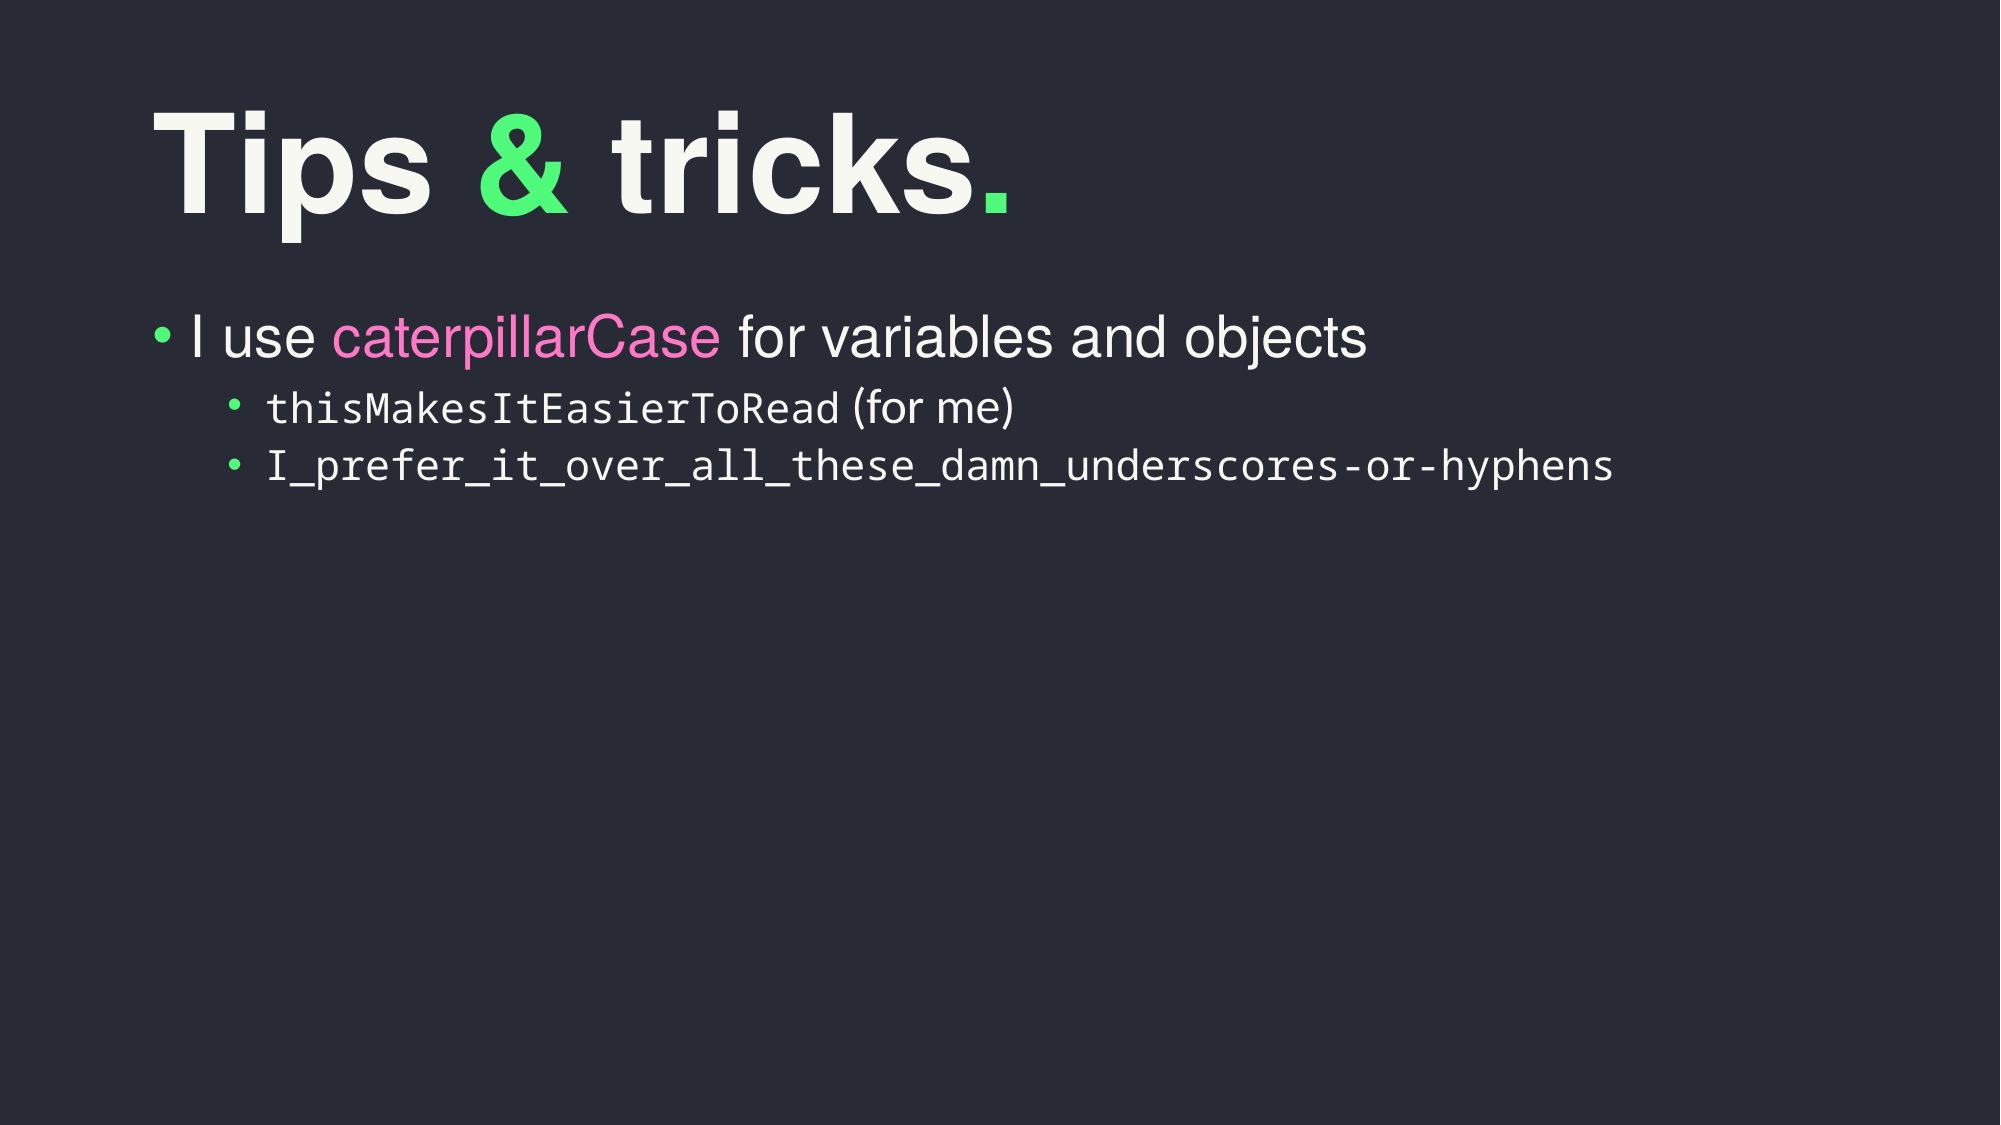

# Tips & tricks.
I use caterpillarCase for variables and objects
thisMakesItEasierToRead (for me)
I_prefer_it_over_all_these_damn_underscores-or-hyphens